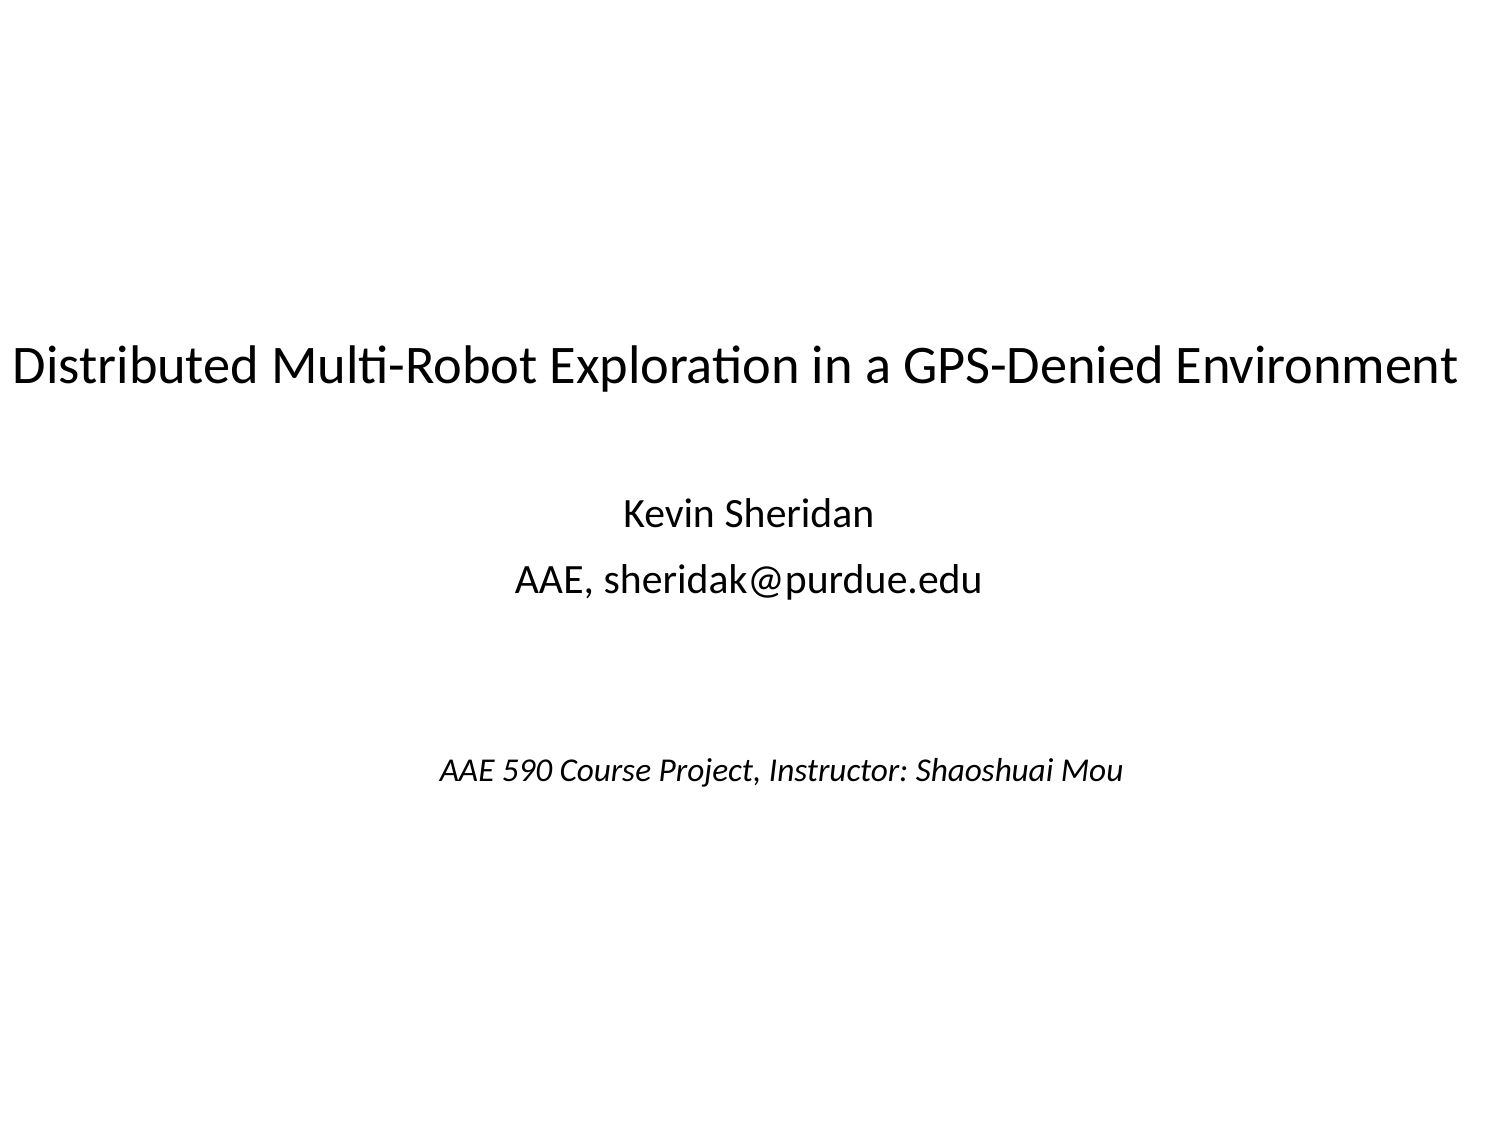

# Distributed Multi-Robot Exploration in a GPS-Denied Environment
Kevin Sheridan
AAE, sheridak@purdue.edu

AAE 590 Course Project, Instructor: Shaoshuai Mou